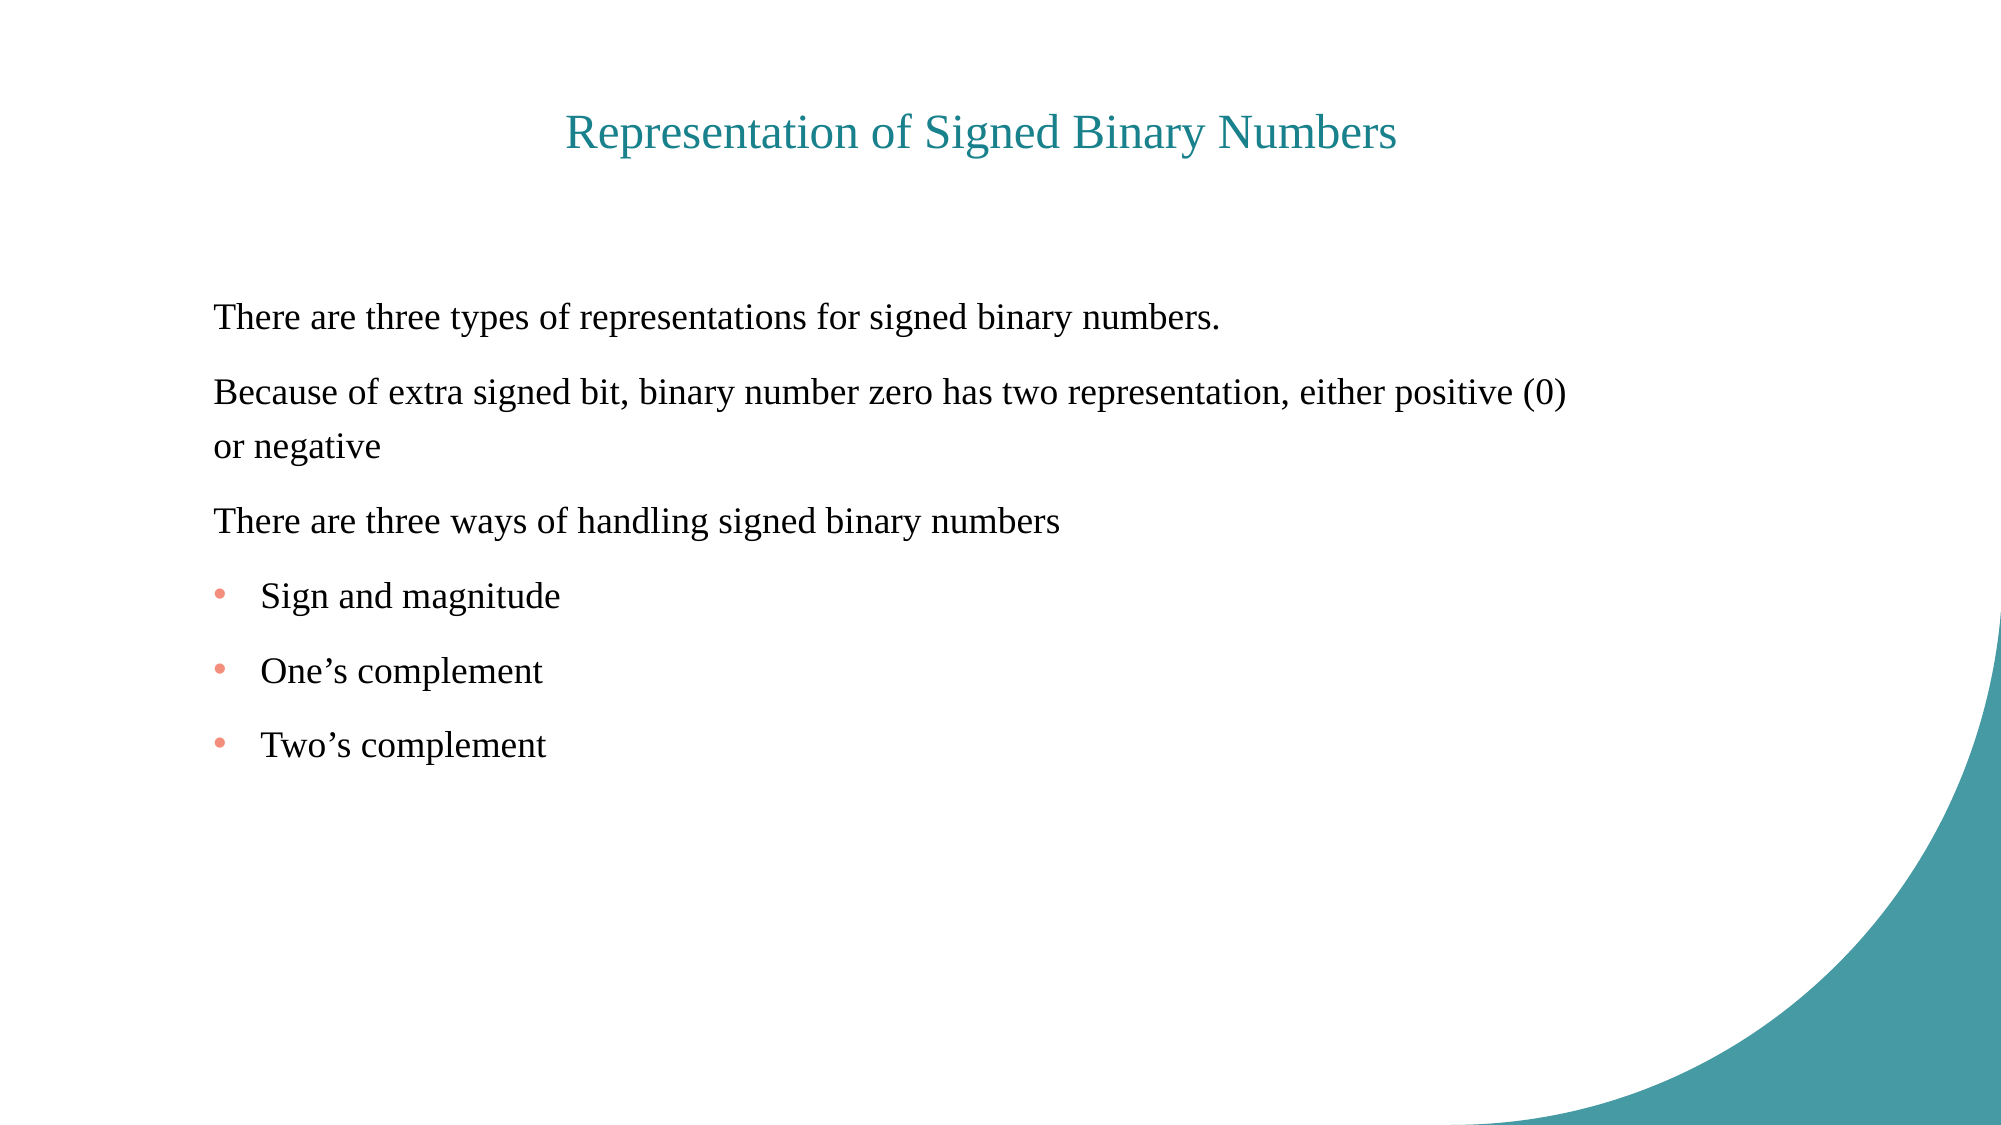

# Representation of Signed Binary Numbers
There are three types of representations for signed binary numbers.
Because of extra signed bit, binary number zero has two representation, either positive (0) or negative
There are three ways of handling signed binary numbers
Sign and magnitude
One’s complement
Two’s complement